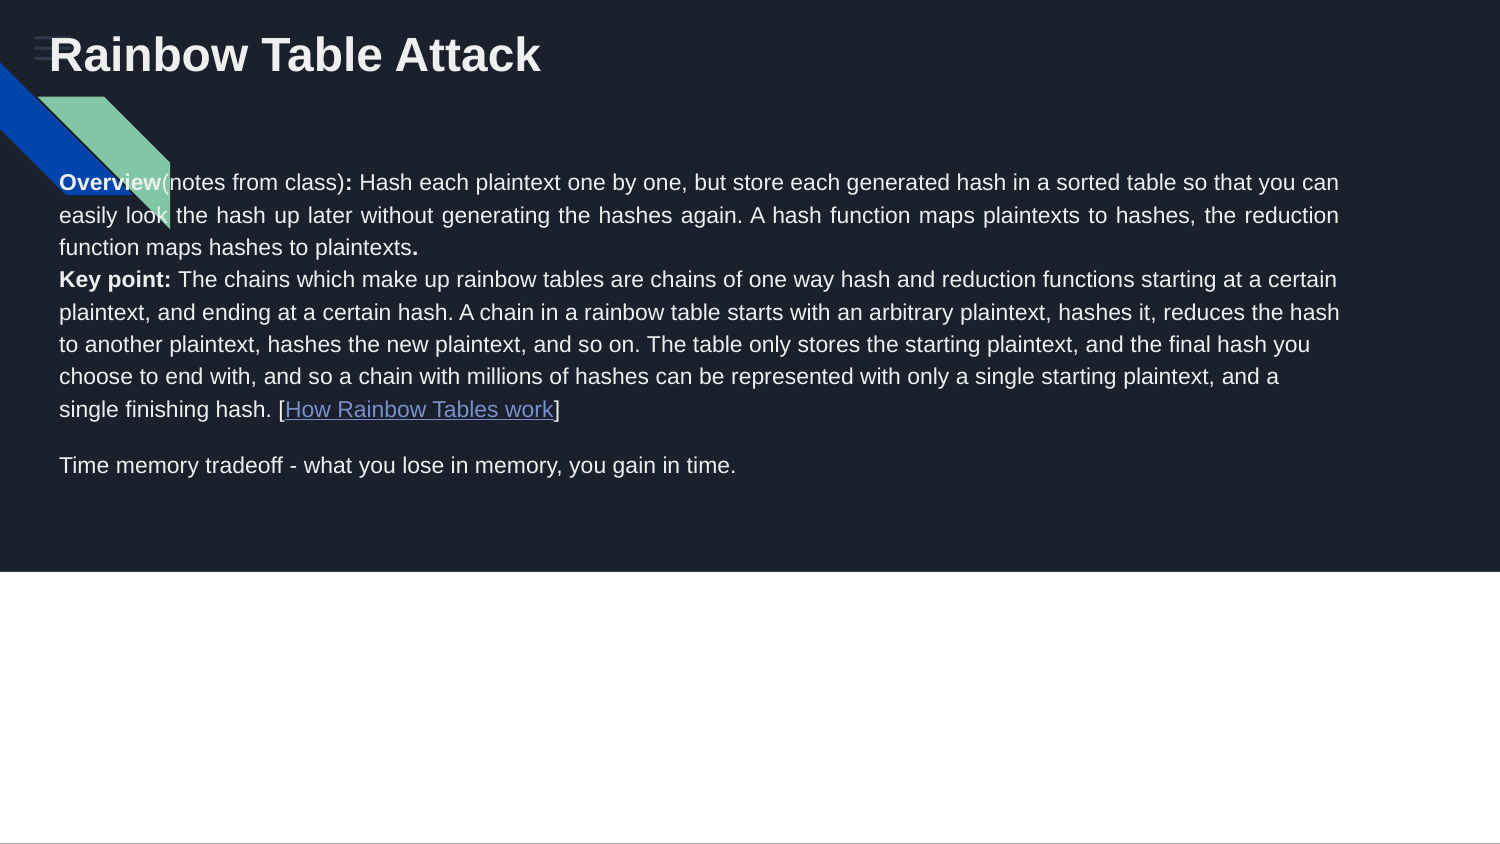

Rainbow Table Attack

Overview(notes from class): Hash each plaintext one by one, but store each generated hash in a sorted table so that you can easily look the hash up later without generating the hashes again. A hash function maps plaintexts to hashes, the reduction function maps hashes to plaintexts.
Key point: The chains which make up rainbow tables are chains of one way hash and reduction functions starting at a certain plaintext, and ending at a certain hash. A chain in a rainbow table starts with an arbitrary plaintext, hashes it, reduces the hash to another plaintext, hashes the new plaintext, and so on. The table only stores the starting plaintext, and the final hash you choose to end with, and so a chain with millions of hashes can be represented with only a single starting plaintext, and a single finishing hash. [How Rainbow Tables work]
Time memory tradeoff - what you lose in memory, you gain in time.